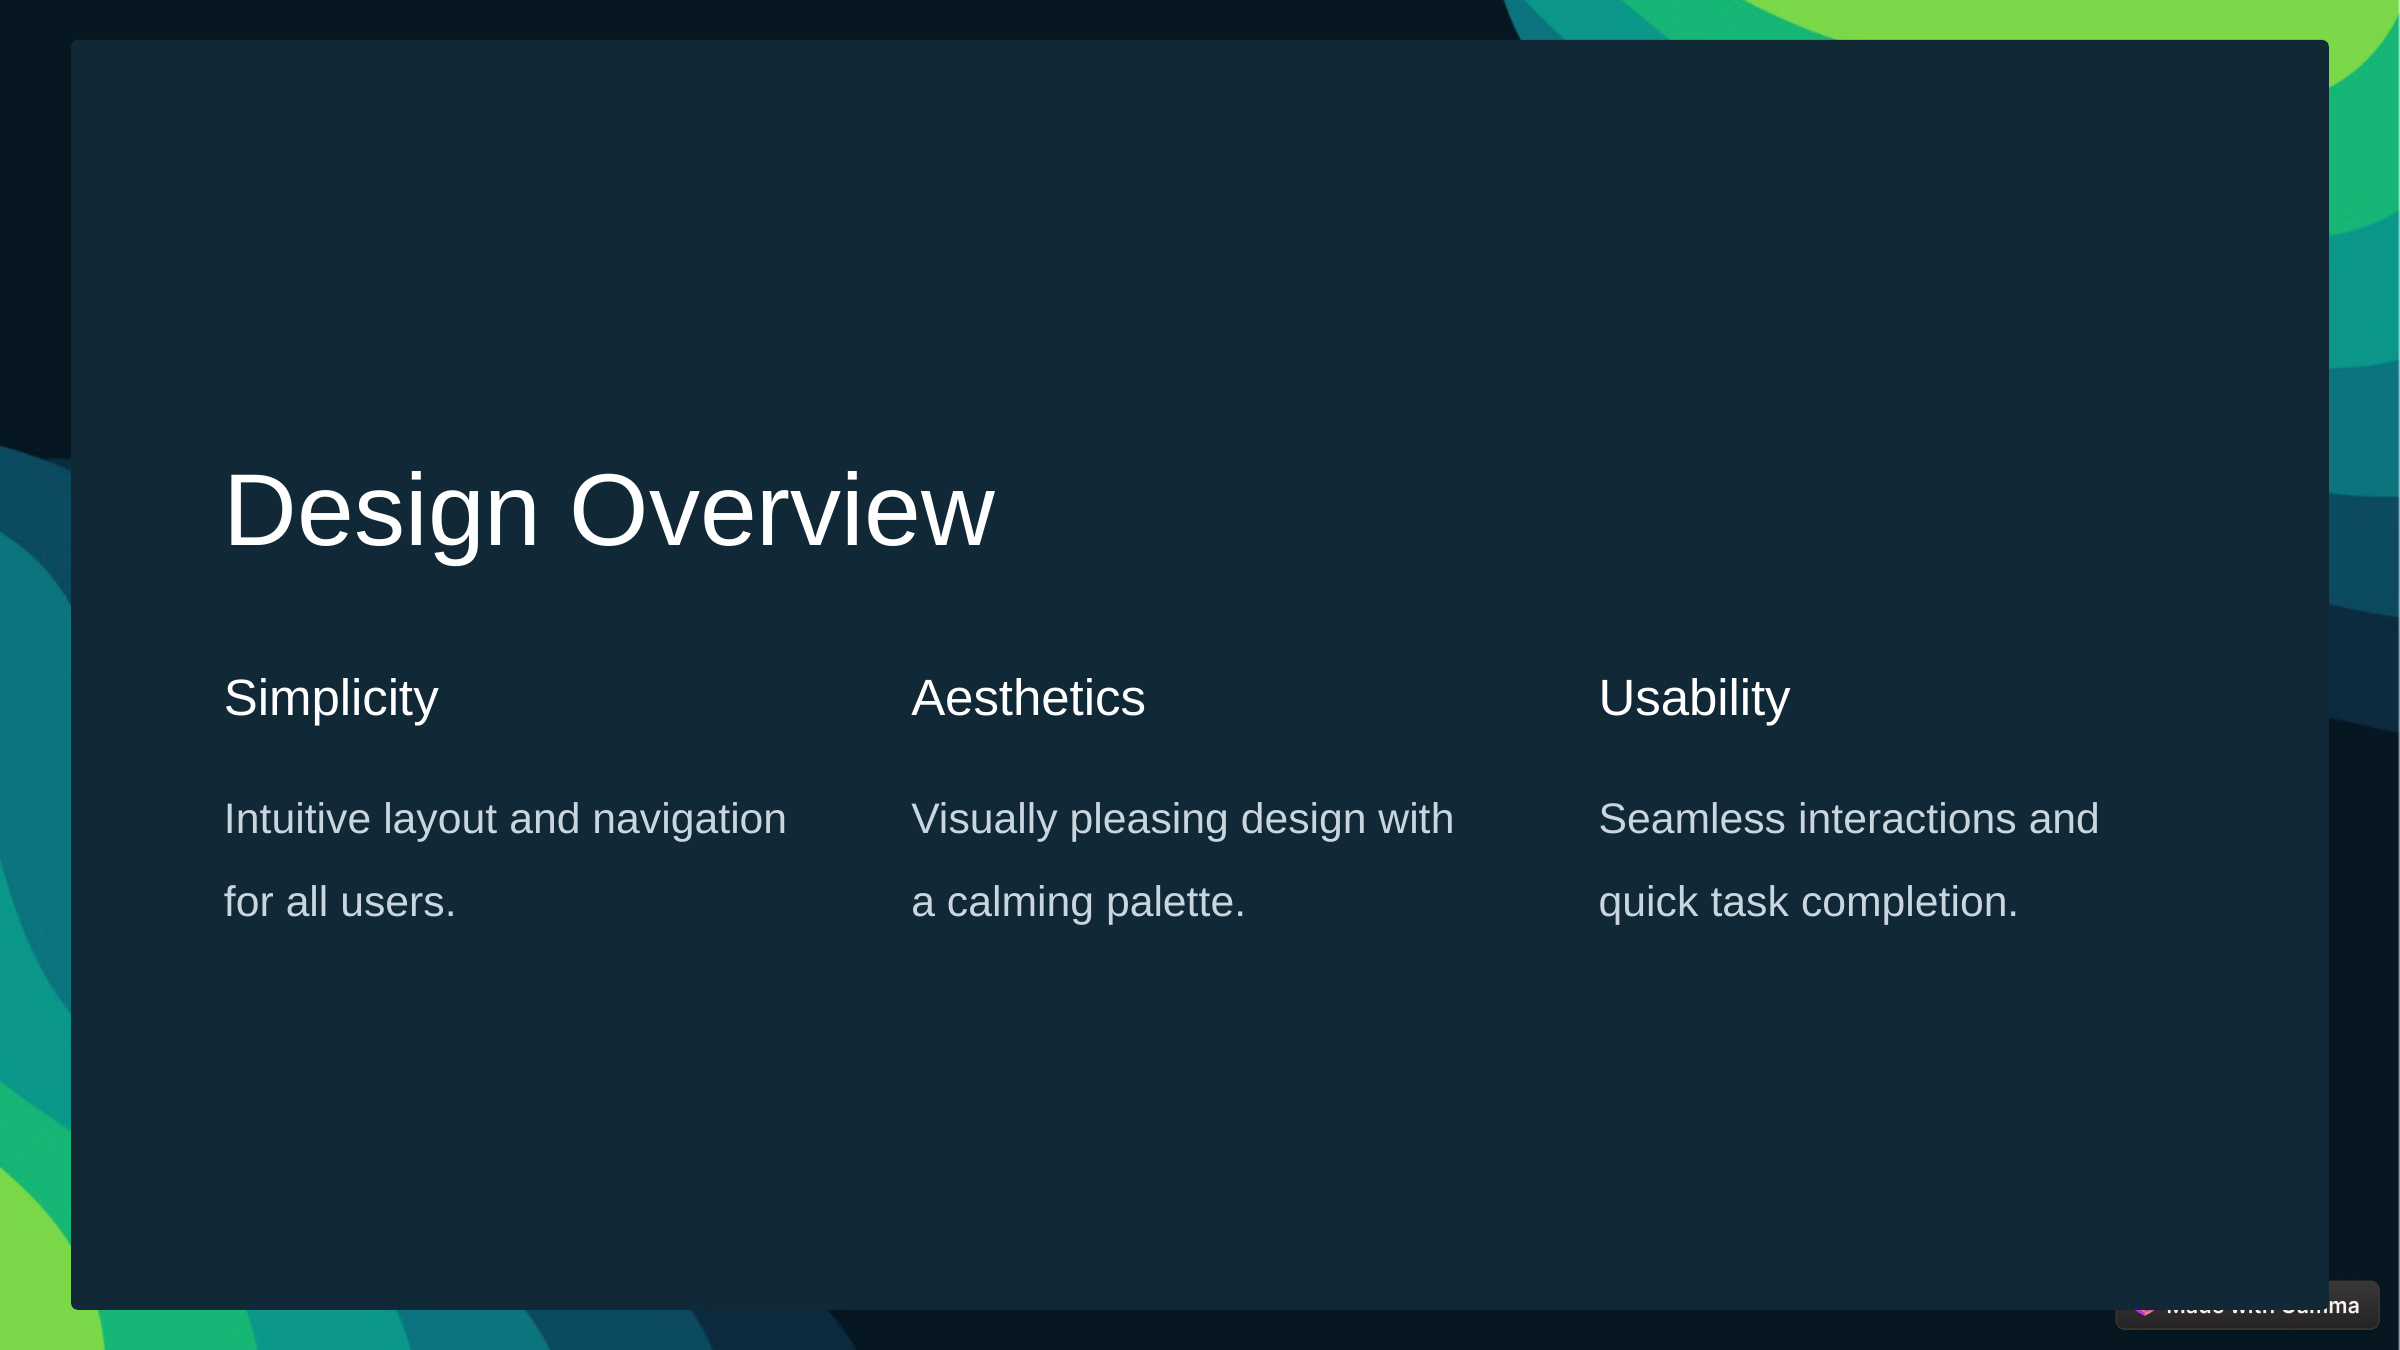

Design Overview
Simplicity
Aesthetics
Usability
Intuitive layout and navigation for all users.
Visually pleasing design with a calming palette.
Seamless interactions and quick task completion.